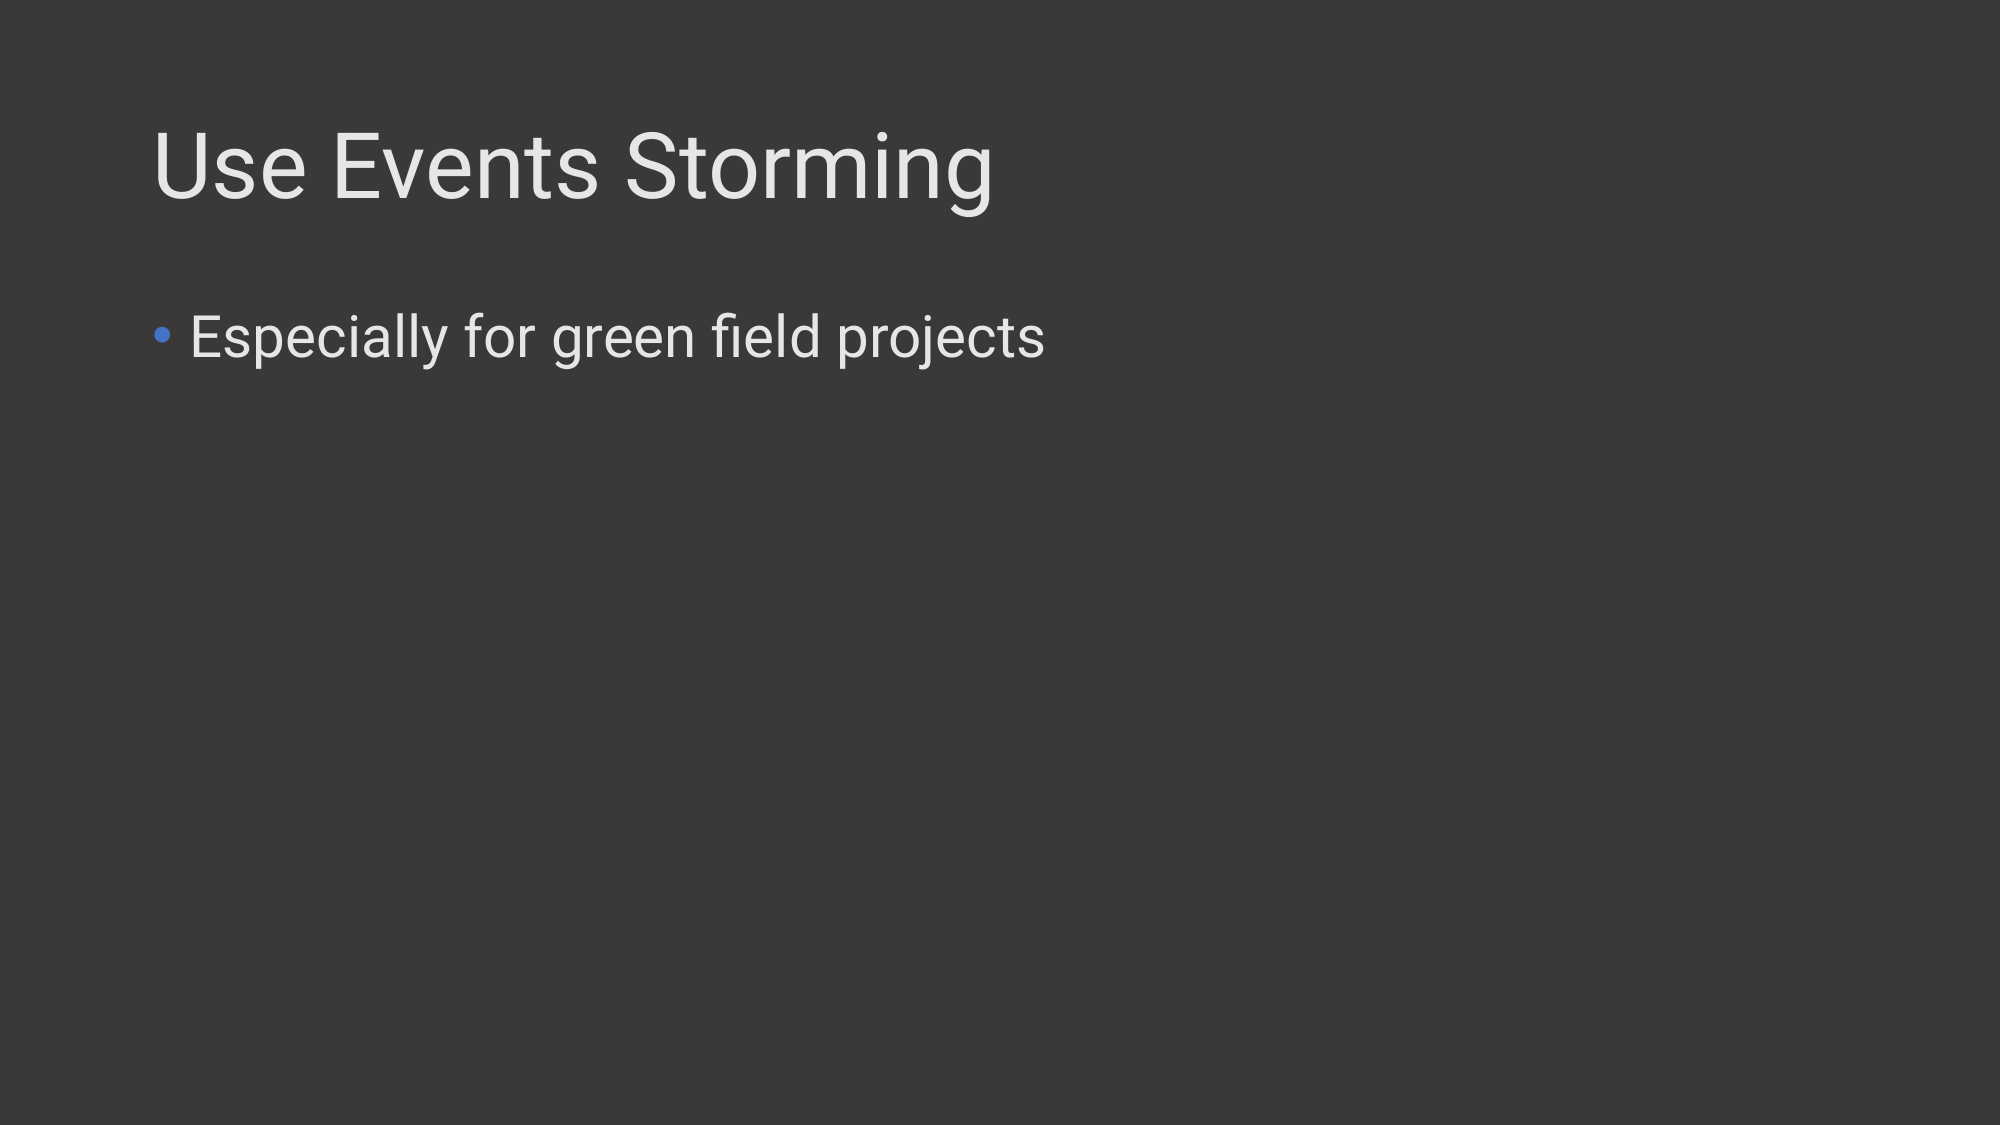

# Use Events Storming
Especially for green field projects